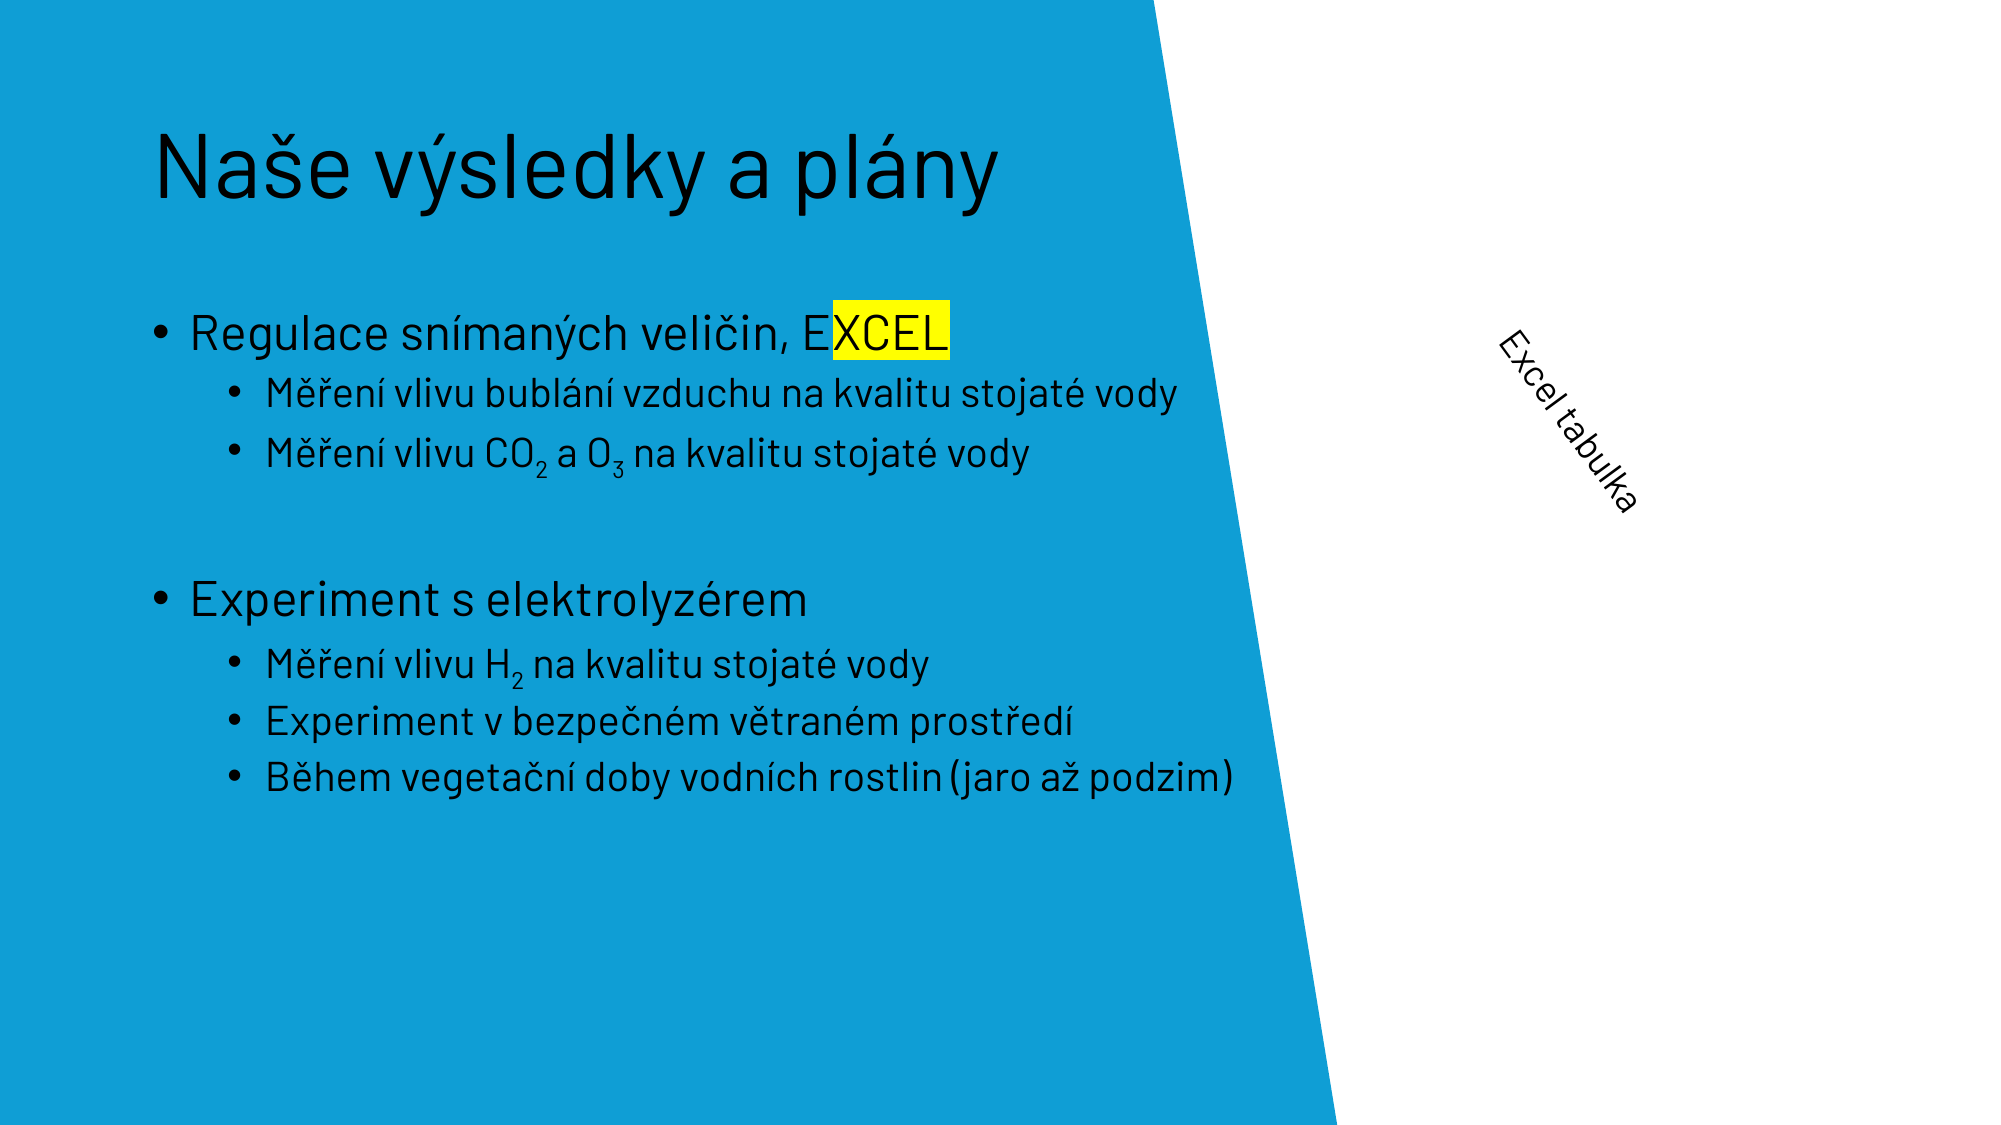

# Naše výsledky a plány
Regulace snímaných veličin, EXCEL
Měření vlivu bublání vzduchu na kvalitu stojaté vody
Měření vlivu CO2 a O3 na kvalitu stojaté vody

Experiment s elektrolyzérem
Měření vlivu H2 na kvalitu stojaté vody
Experiment v bezpečném větraném prostředí
Během vegetační doby vodních rostlin (jaro až podzim)

Excel tabulka
Děkujeme za pozornost
Kybernauti B z VŠB